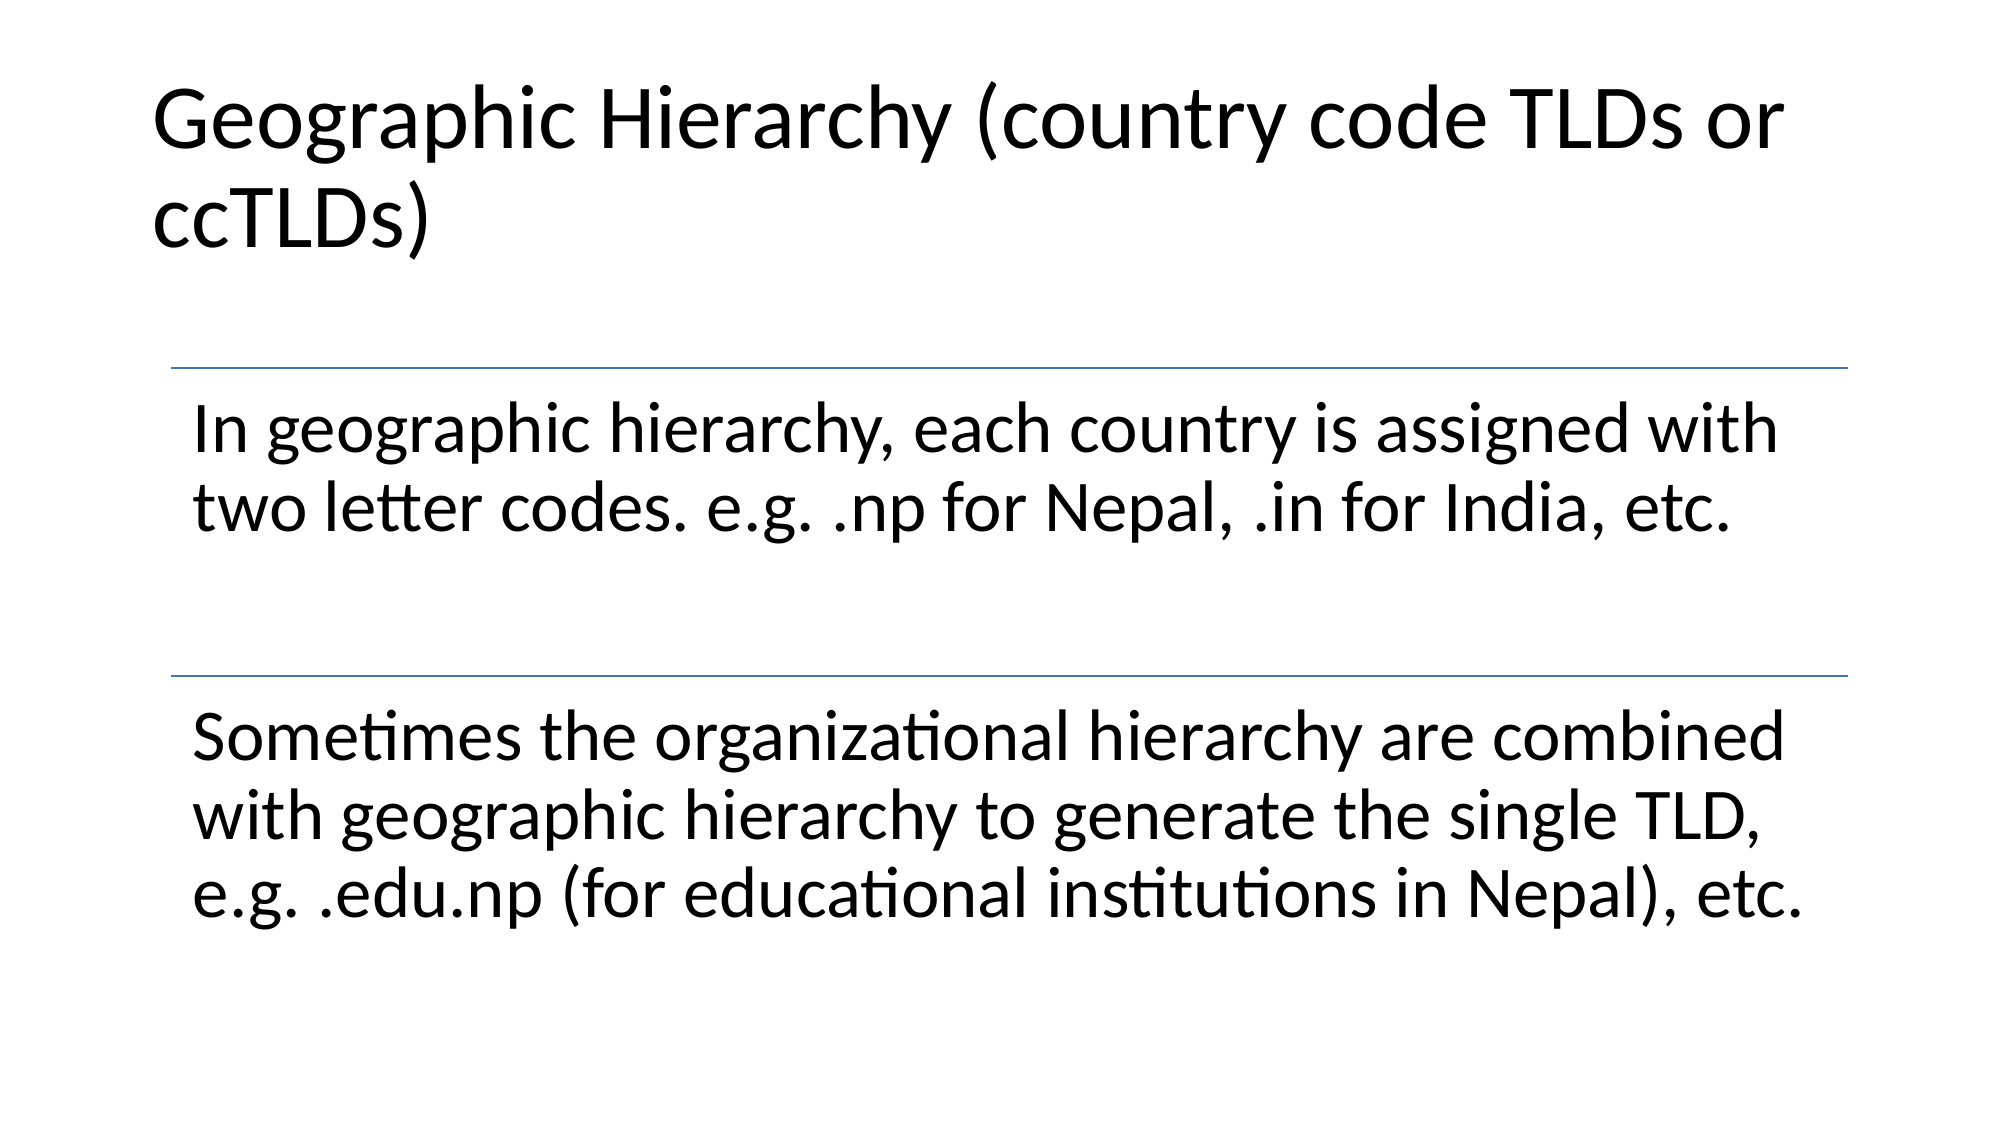

# Geographic Hierarchy (country code TLDs or ccTLDs)

In geographic hierarchy, each country is assigned with two letter codes. e.g. .np for Nepal, .in for India, etc.

Sometimes the organizational hierarchy are combined with geographic hierarchy to generate the single TLD, e.g. .edu.np (for educational institutions in Nepal), etc.